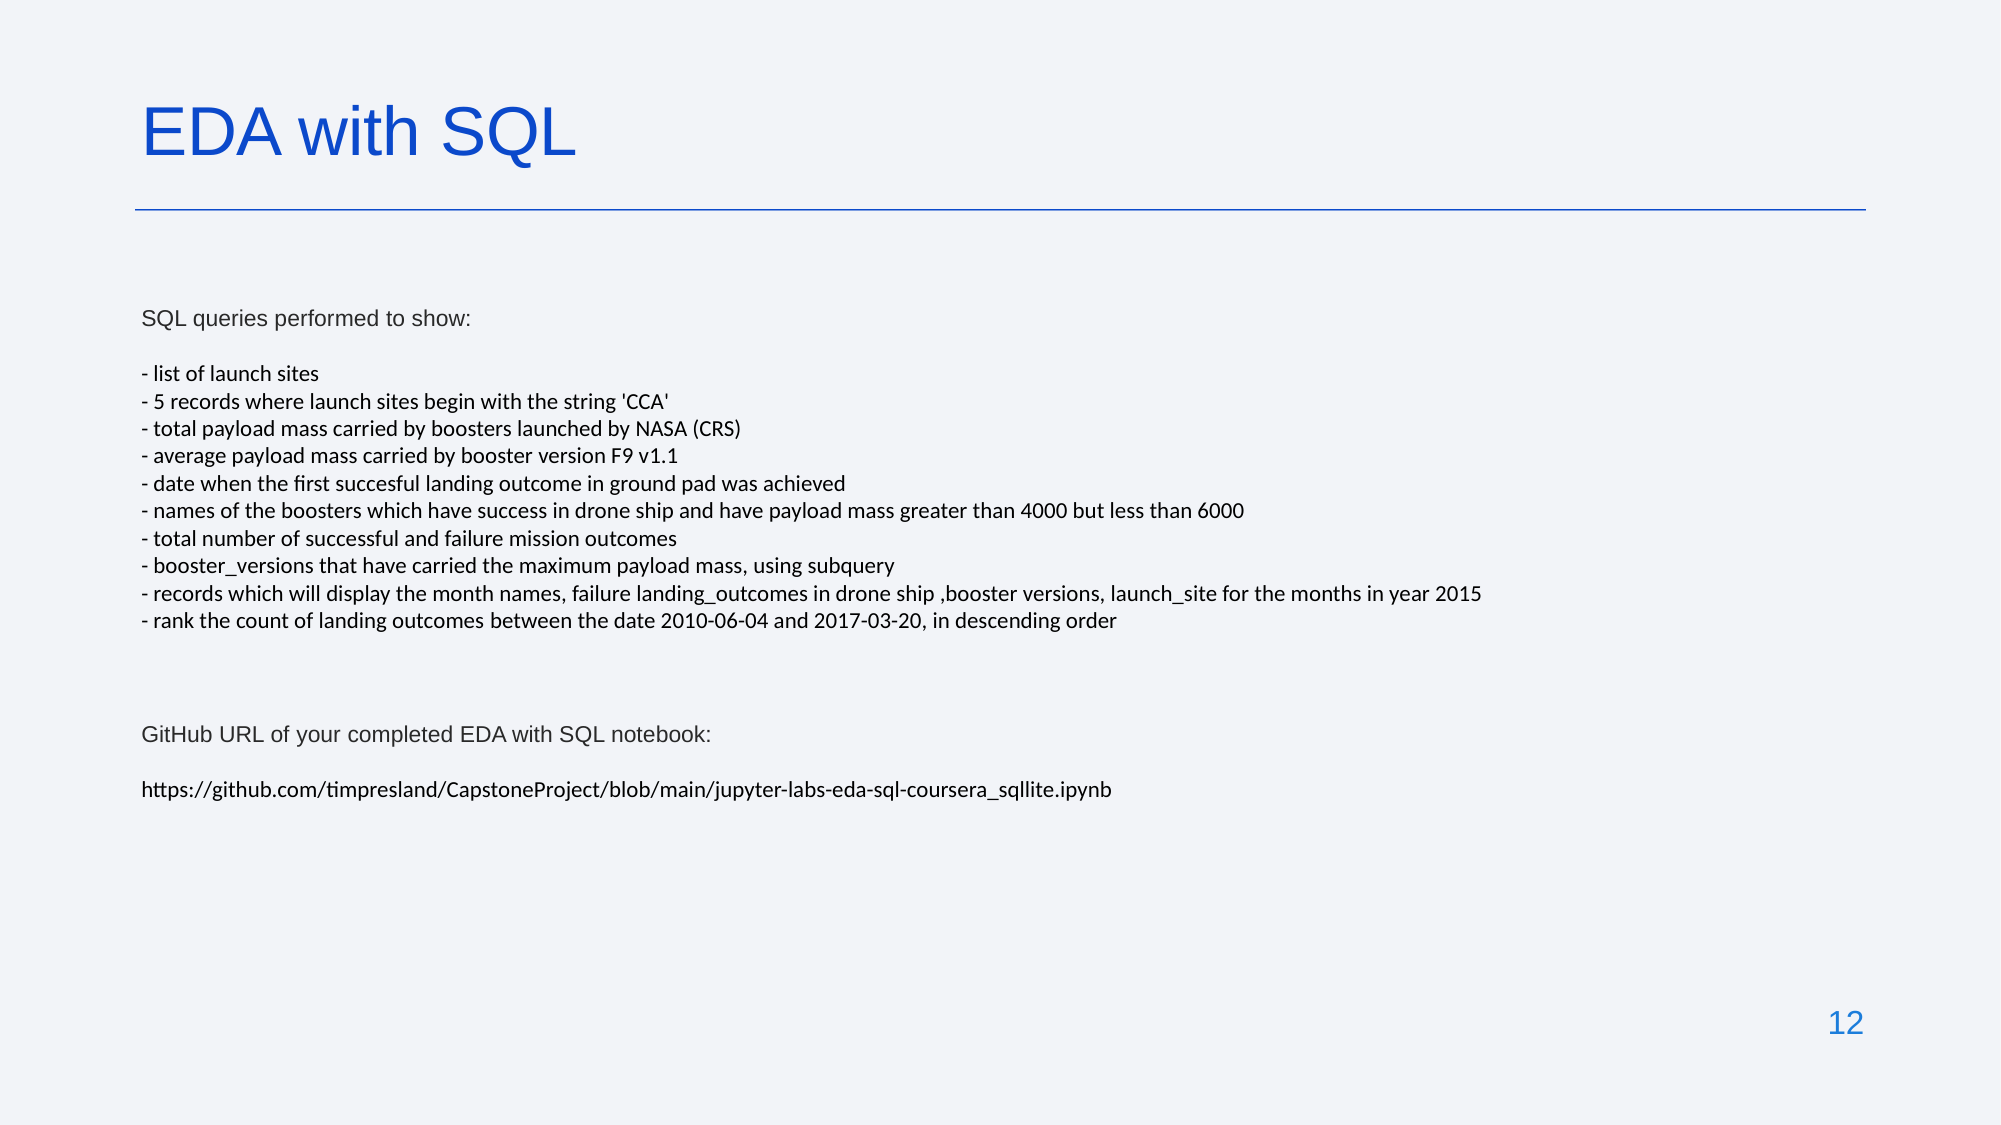

EDA with SQL
SQL queries performed to show:
- list of launch sites
- 5 records where launch sites begin with the string 'CCA'
- total payload mass carried by boosters launched by NASA (CRS)
- average payload mass carried by booster version F9 v1.1
- date when the first succesful landing outcome in ground pad was achieved
- names of the boosters which have success in drone ship and have payload mass greater than 4000 but less than 6000
- total number of successful and failure mission outcomes
- booster_versions that have carried the maximum payload mass, using subquery
- records which will display the month names, failure landing_outcomes in drone ship ,booster versions, launch_site for the months in year 2015
- rank the count of landing outcomes between the date 2010-06-04 and 2017-03-20, in descending order

GitHub URL of your completed EDA with SQL notebook:
https://github.com/timpresland/CapstoneProject/blob/main/jupyter-labs-eda-sql-coursera_sqllite.ipynb

12